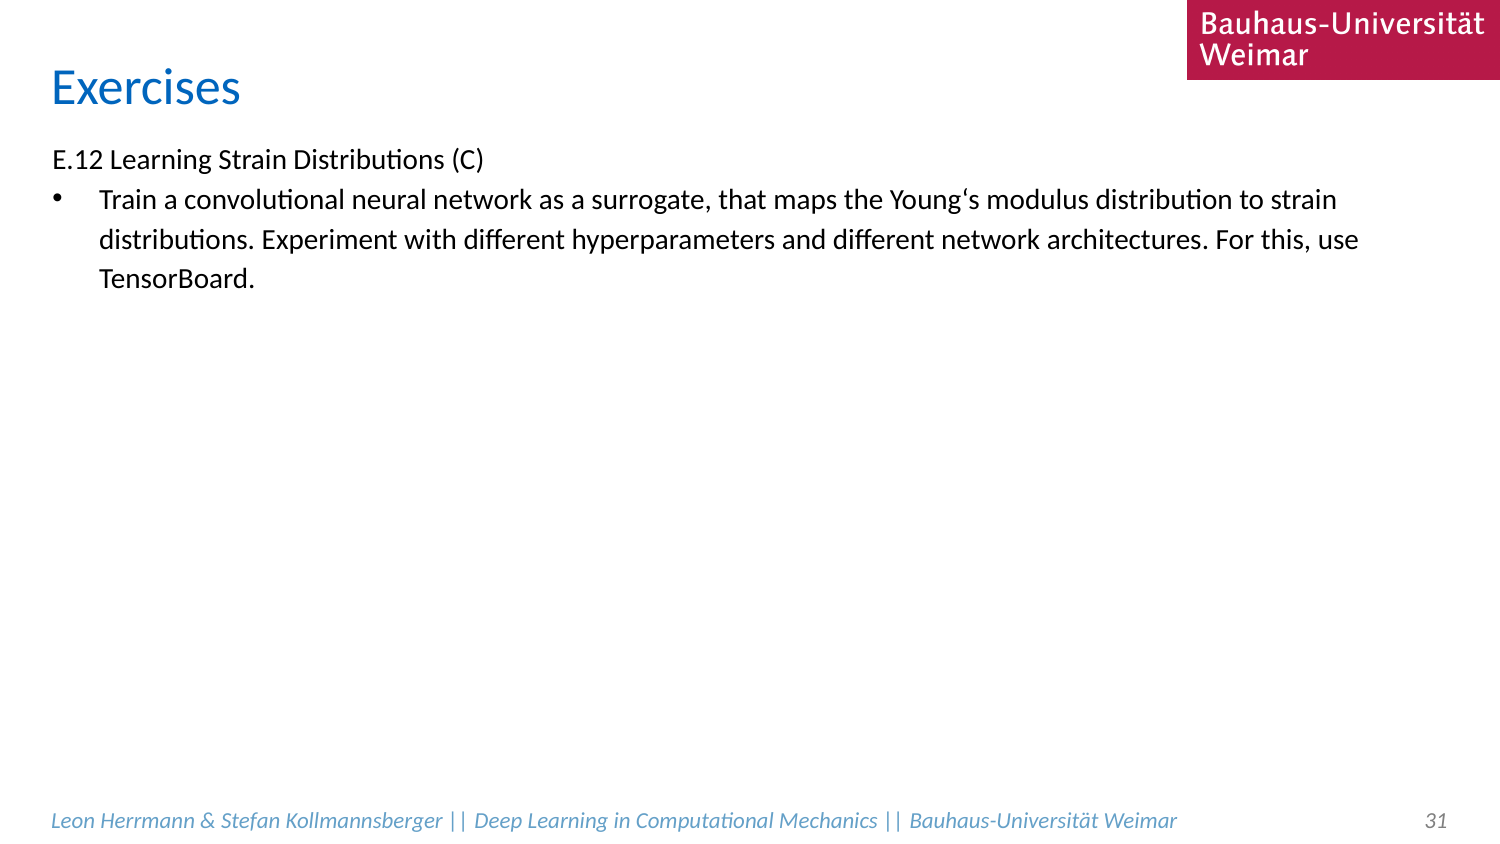

# Exercises
E.12 Learning Strain Distributions (C)
Train a convolutional neural network as a surrogate, that maps the Young‘s modulus distribution to strain distributions. Experiment with different hyperparameters and different network architectures. For this, use TensorBoard.
Leon Herrmann & Stefan Kollmannsberger || Deep Learning in Computational Mechanics || Bauhaus-Universität Weimar
31